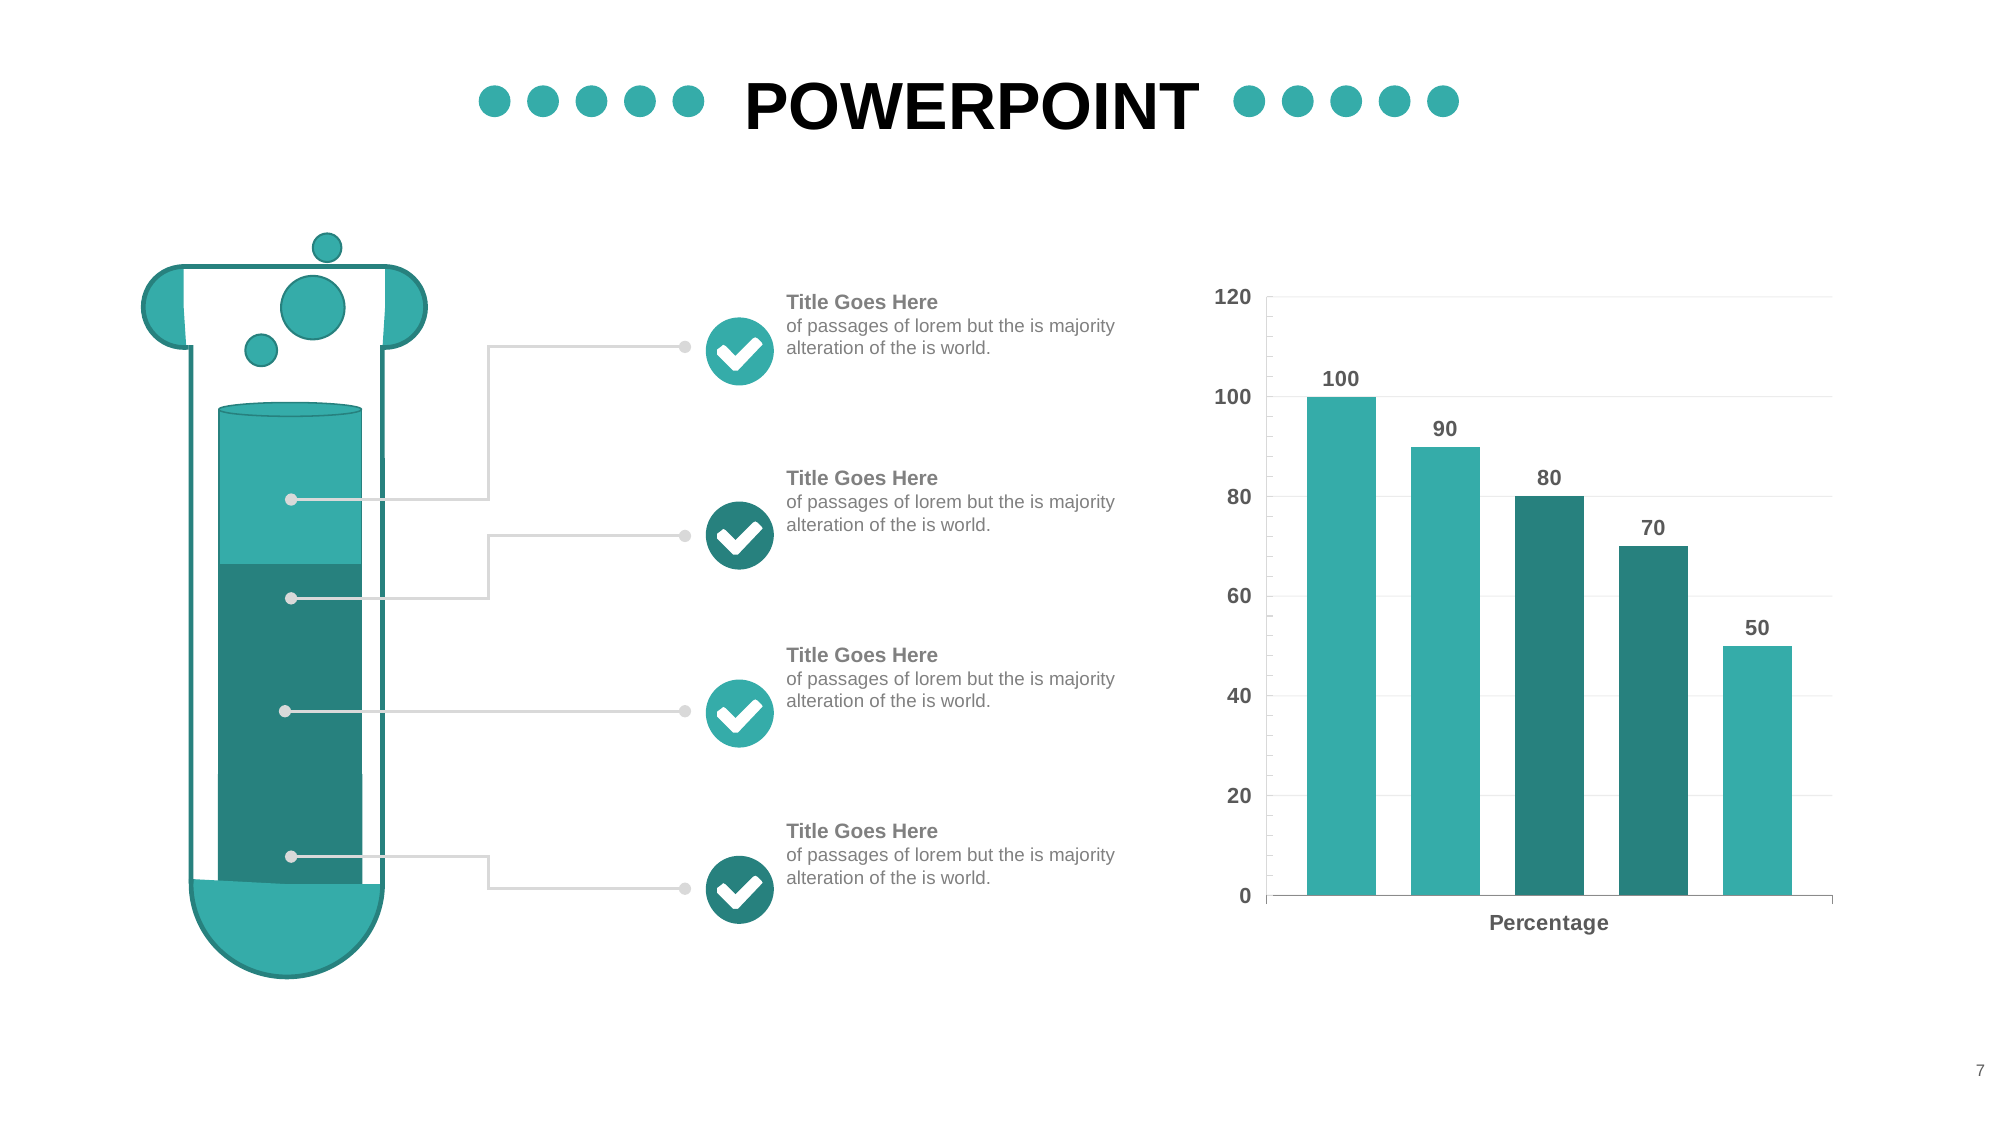

POWERPOINT

### Chart

| Category | Series 1 | Series 2 | Series 3 | Series 32 | Series 322 |
|---|---|---|---|---|---|
| Percentage | 100.0 | 90.0 | 80.0 | 70.0 | 50.0 |
Title Goes Here
of passages of lorem but the is majority alteration of the is world.

Title Goes Here
of passages of lorem but the is majority alteration of the is world.

Title Goes Here
of passages of lorem but the is majority alteration of the is world.

Title Goes Here
of passages of lorem but the is majority alteration of the is world.

7